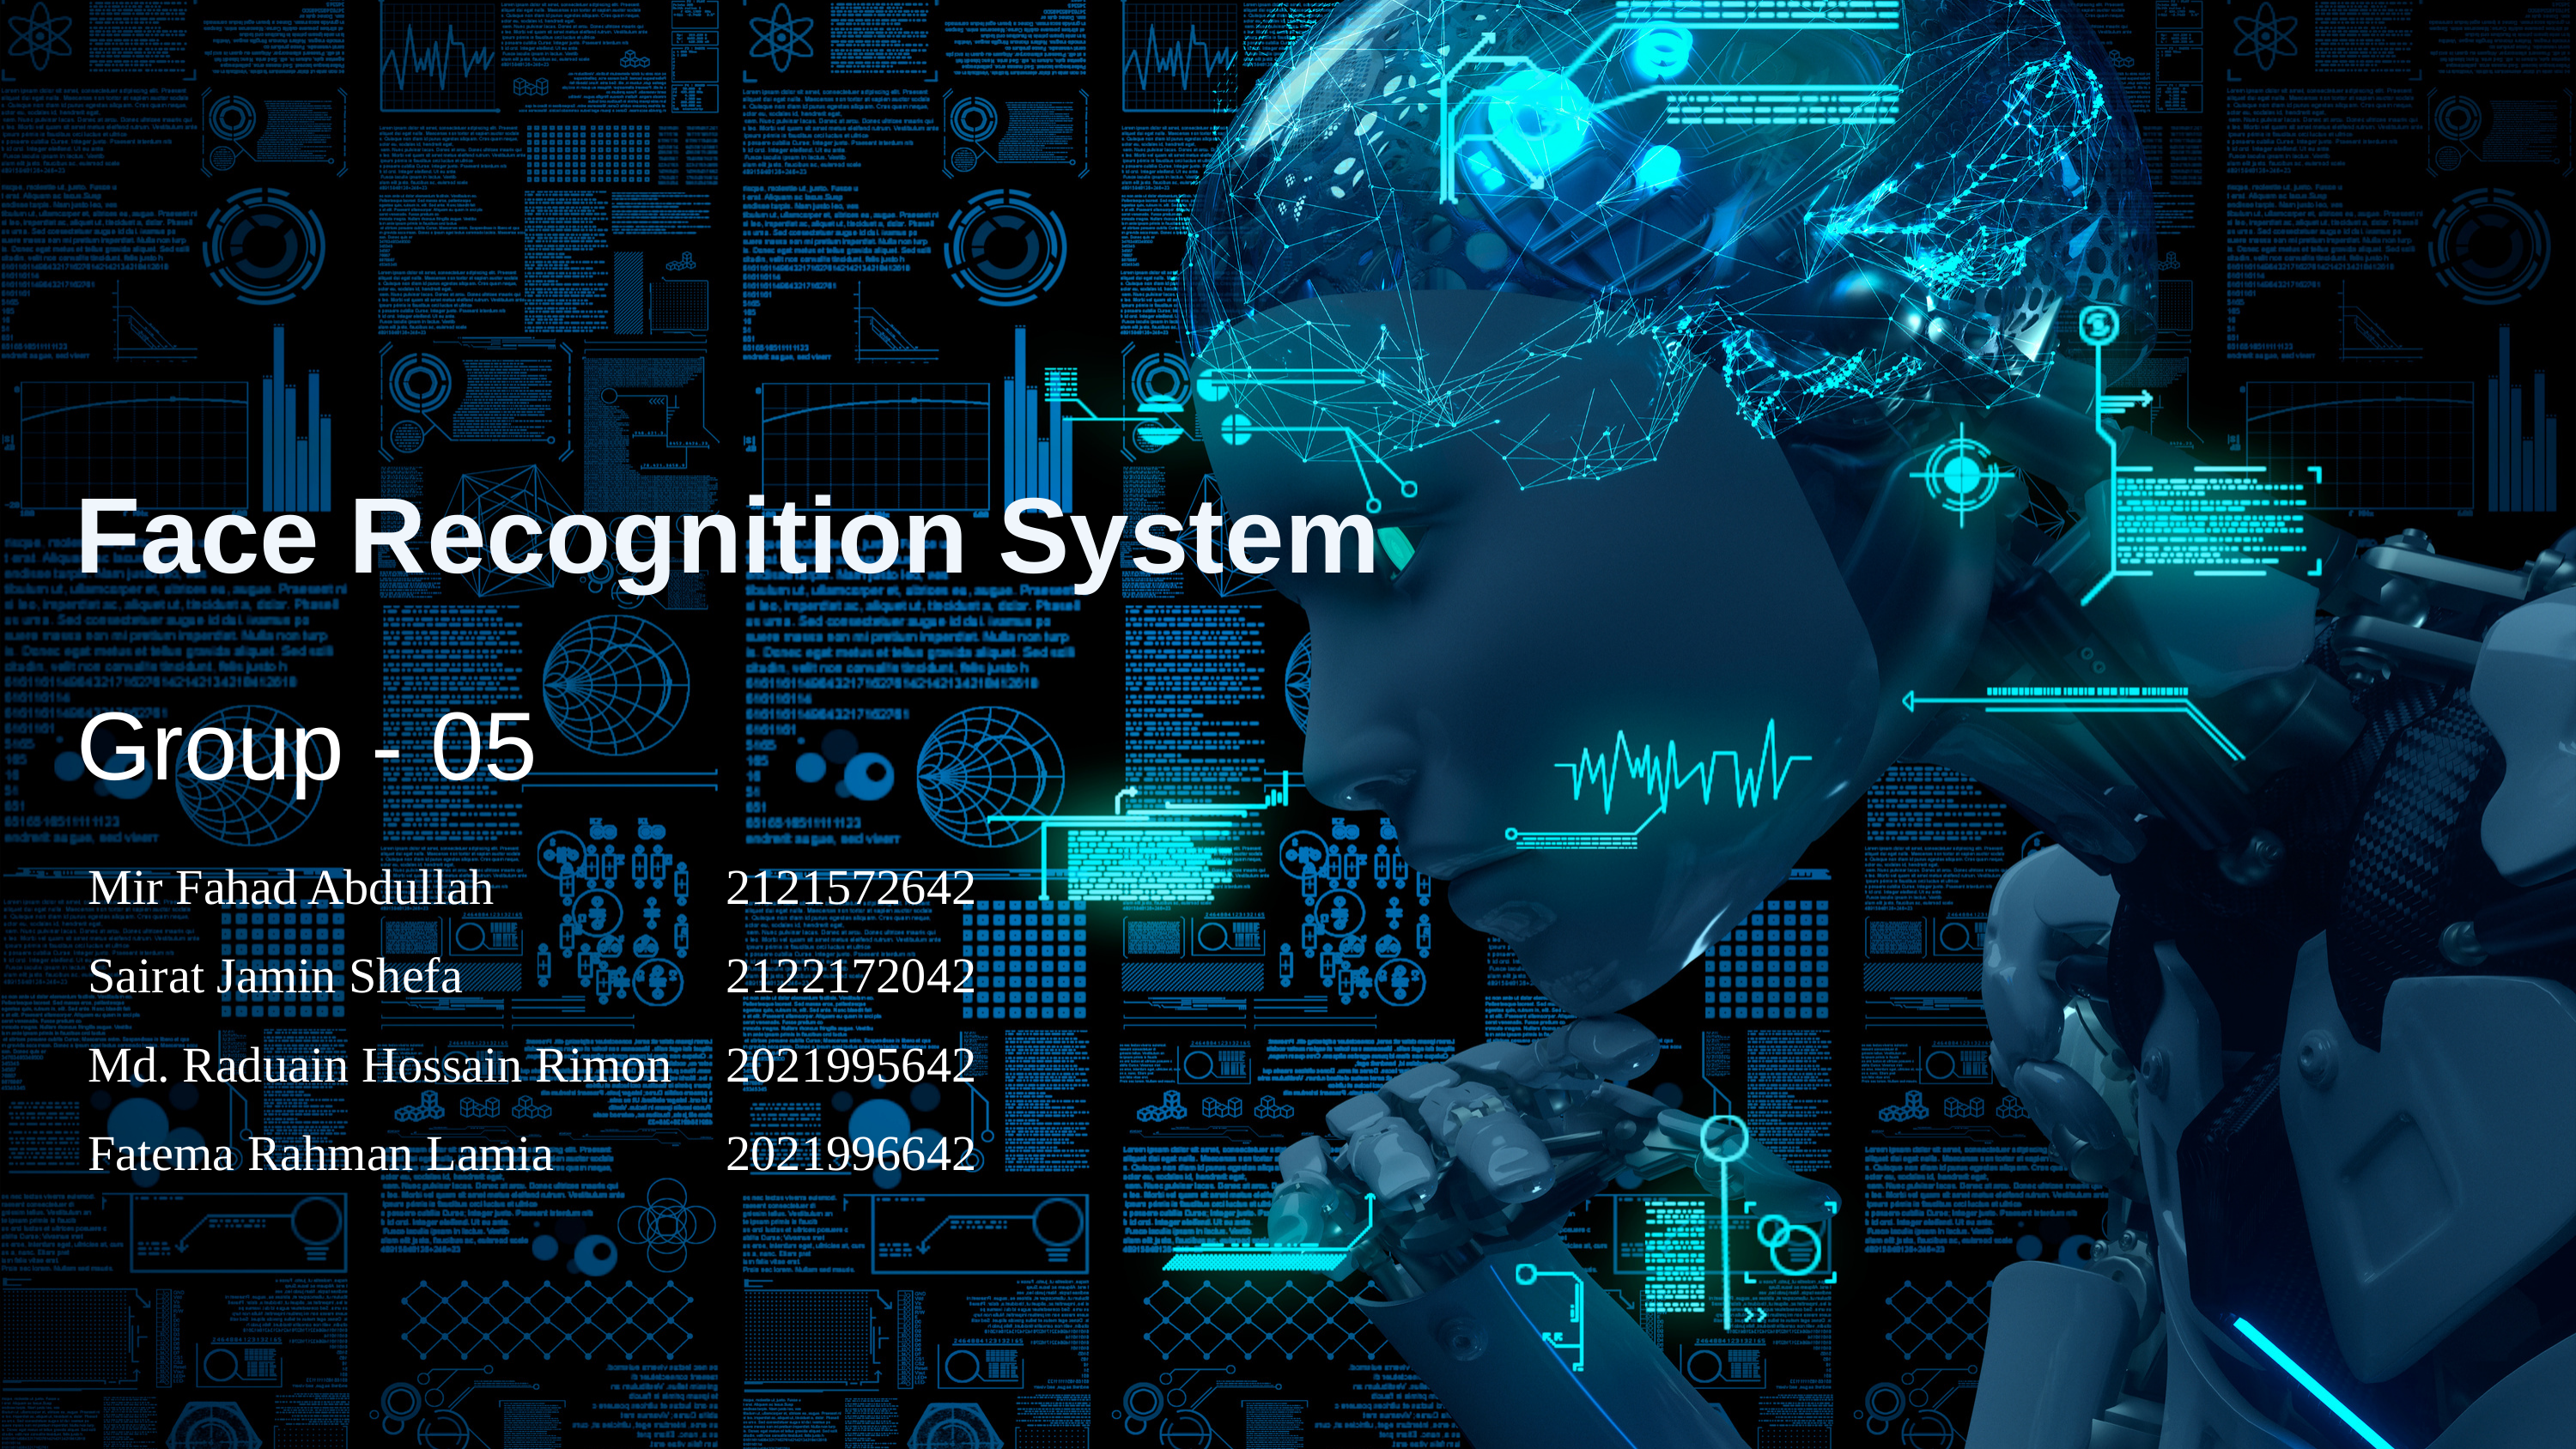

Face Recognition System
Group - 05
| Mir Fahad Abdullah | 2121572642 |
| --- | --- |
| Sairat Jamin Shefa | 2122172042 |
| Md. Raduain Hossain Rimon | 2021995642 |
| Fatema Rahman Lamia | 2021996642 |